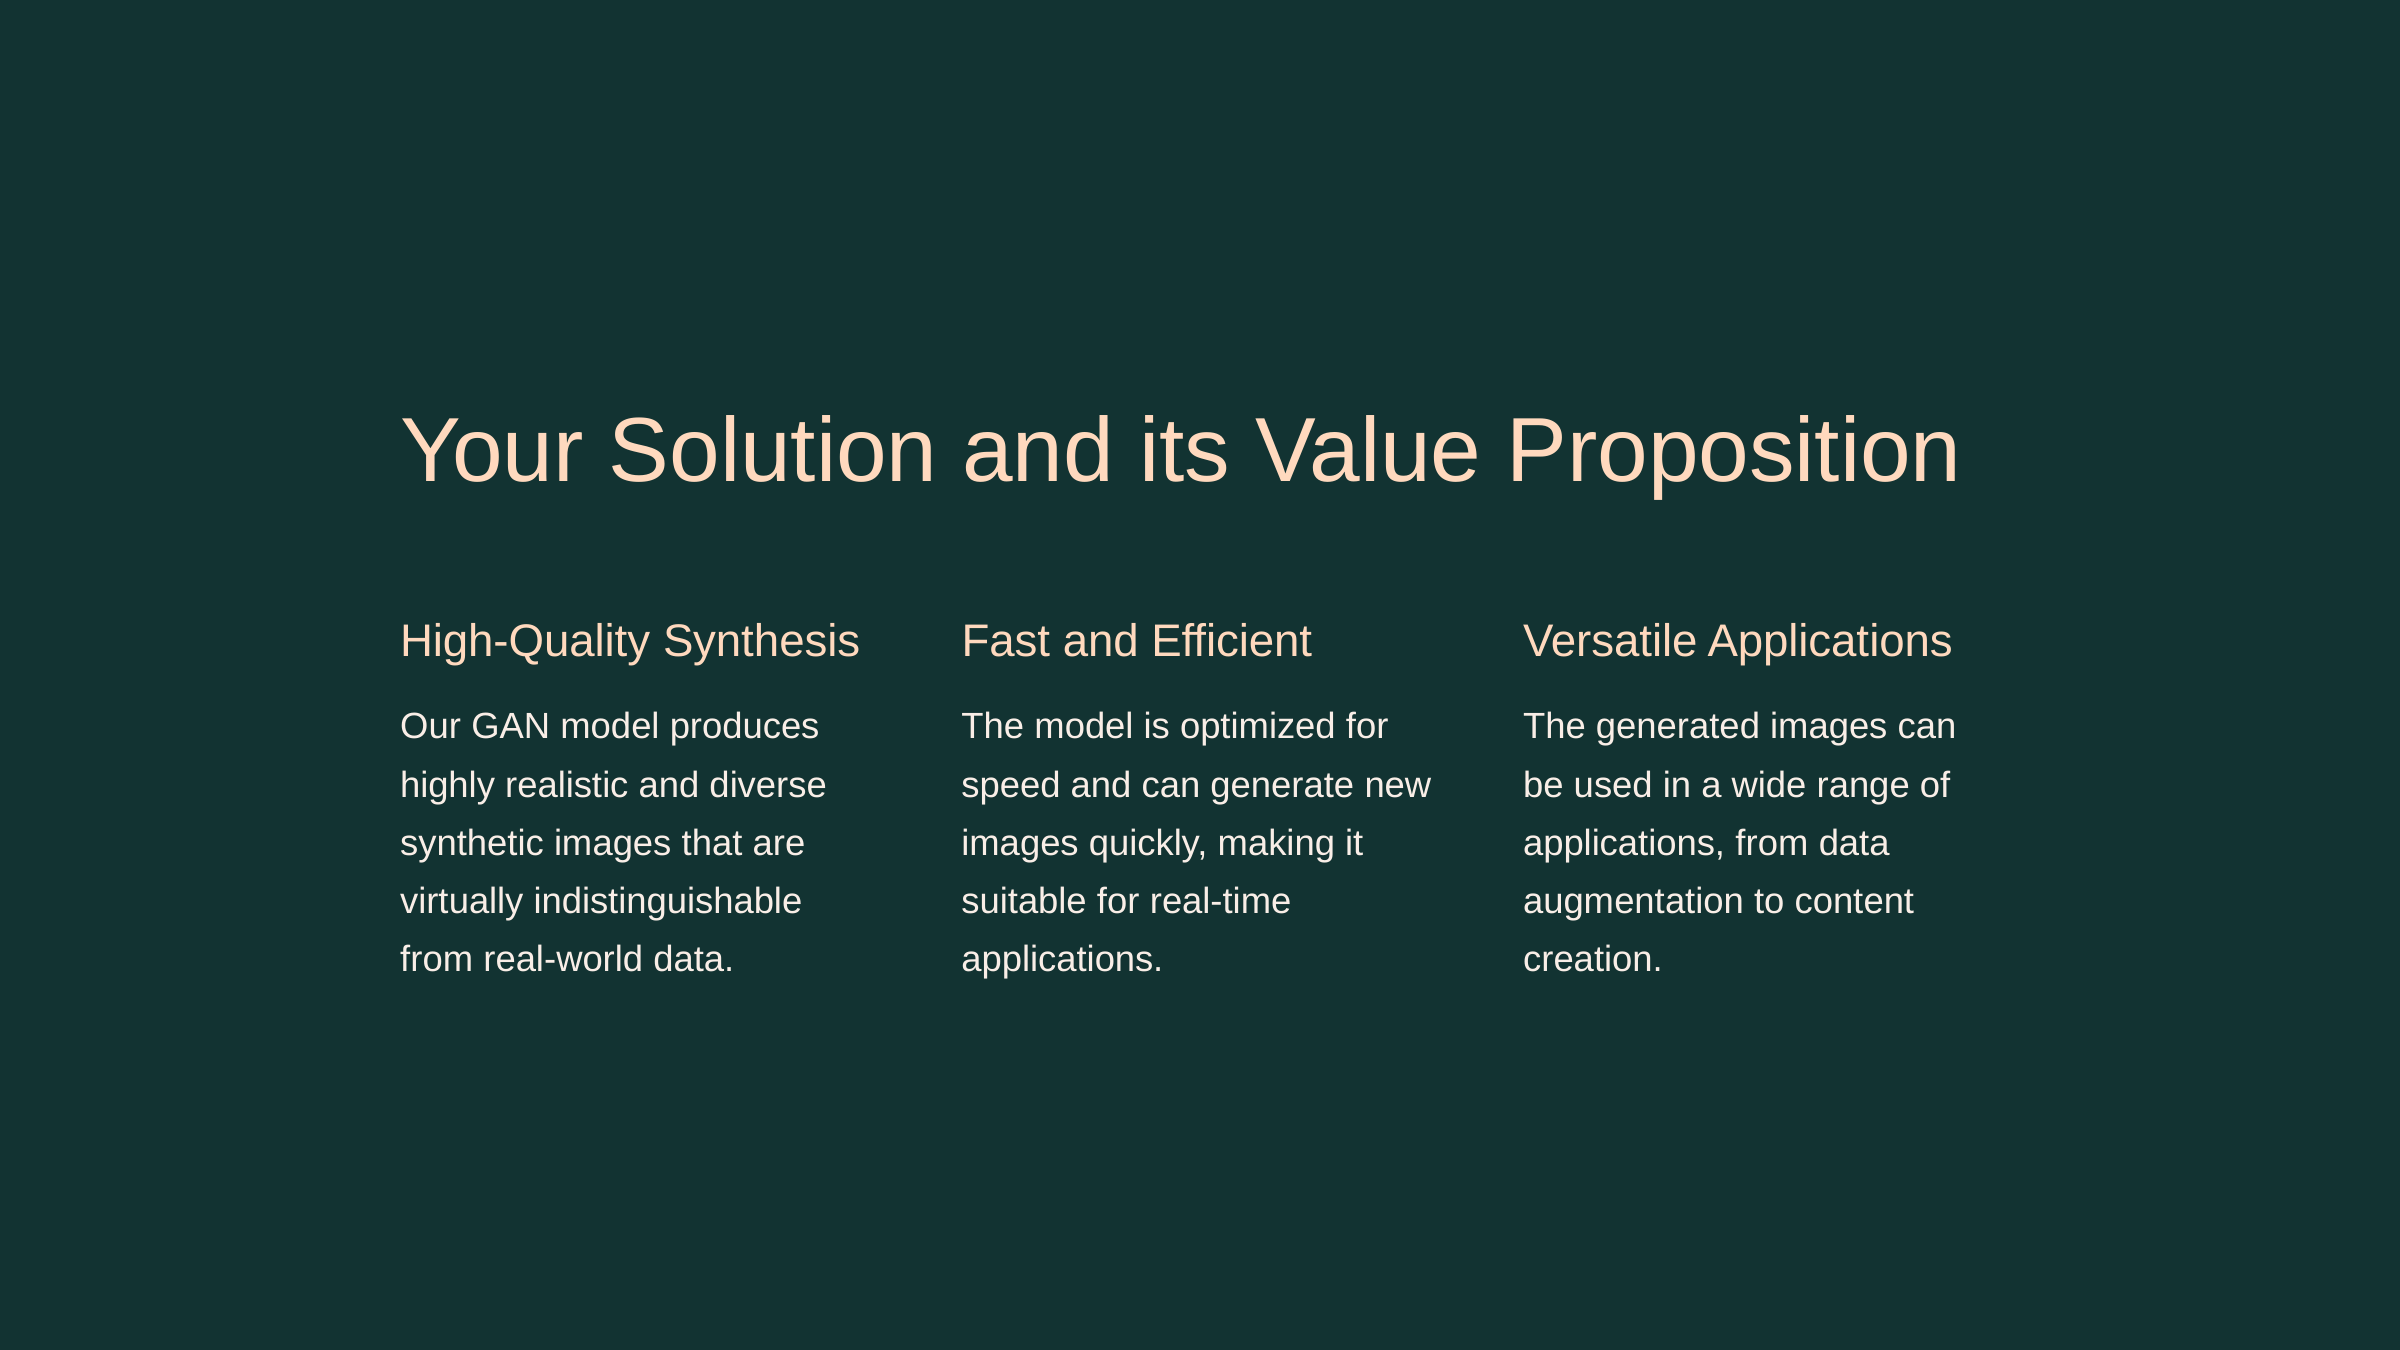

Your Solution and its Value Proposition
High-Quality Synthesis
Fast and Efficient
Versatile Applications
Our GAN model produces highly realistic and diverse synthetic images that are virtually indistinguishable from real-world data.
The model is optimized for speed and can generate new images quickly, making it suitable for real-time applications.
The generated images can be used in a wide range of applications, from data augmentation to content creation.